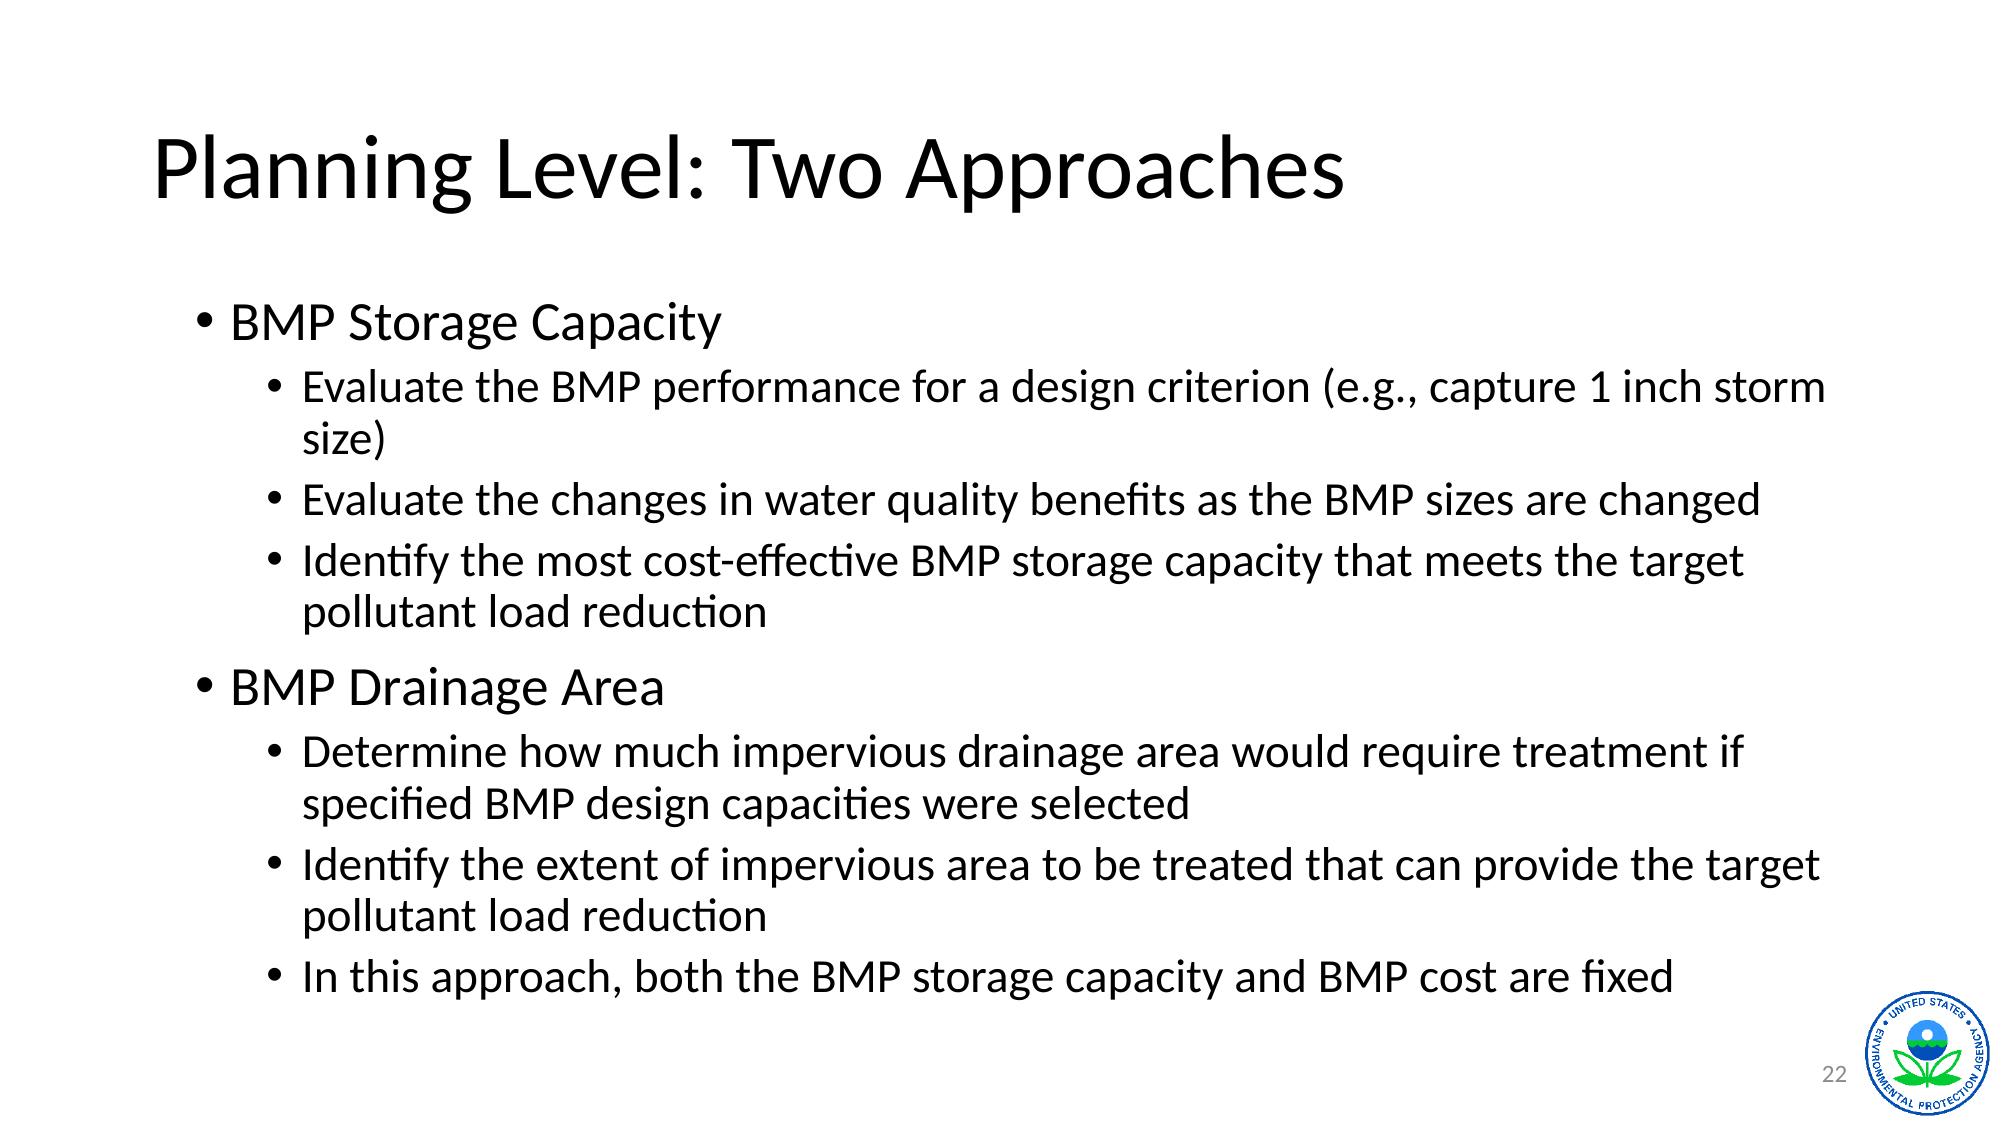

# Planning Level: Two Approaches
BMP Storage Capacity
Evaluate the BMP performance for a design criterion (e.g., capture 1 inch storm size)
Evaluate the changes in water quality benefits as the BMP sizes are changed
Identify the most cost-effective BMP storage capacity that meets the target pollutant load reduction
BMP Drainage Area
Determine how much impervious drainage area would require treatment if specified BMP design capacities were selected
Identify the extent of impervious area to be treated that can provide the target pollutant load reduction
In this approach, both the BMP storage capacity and BMP cost are fixed
22